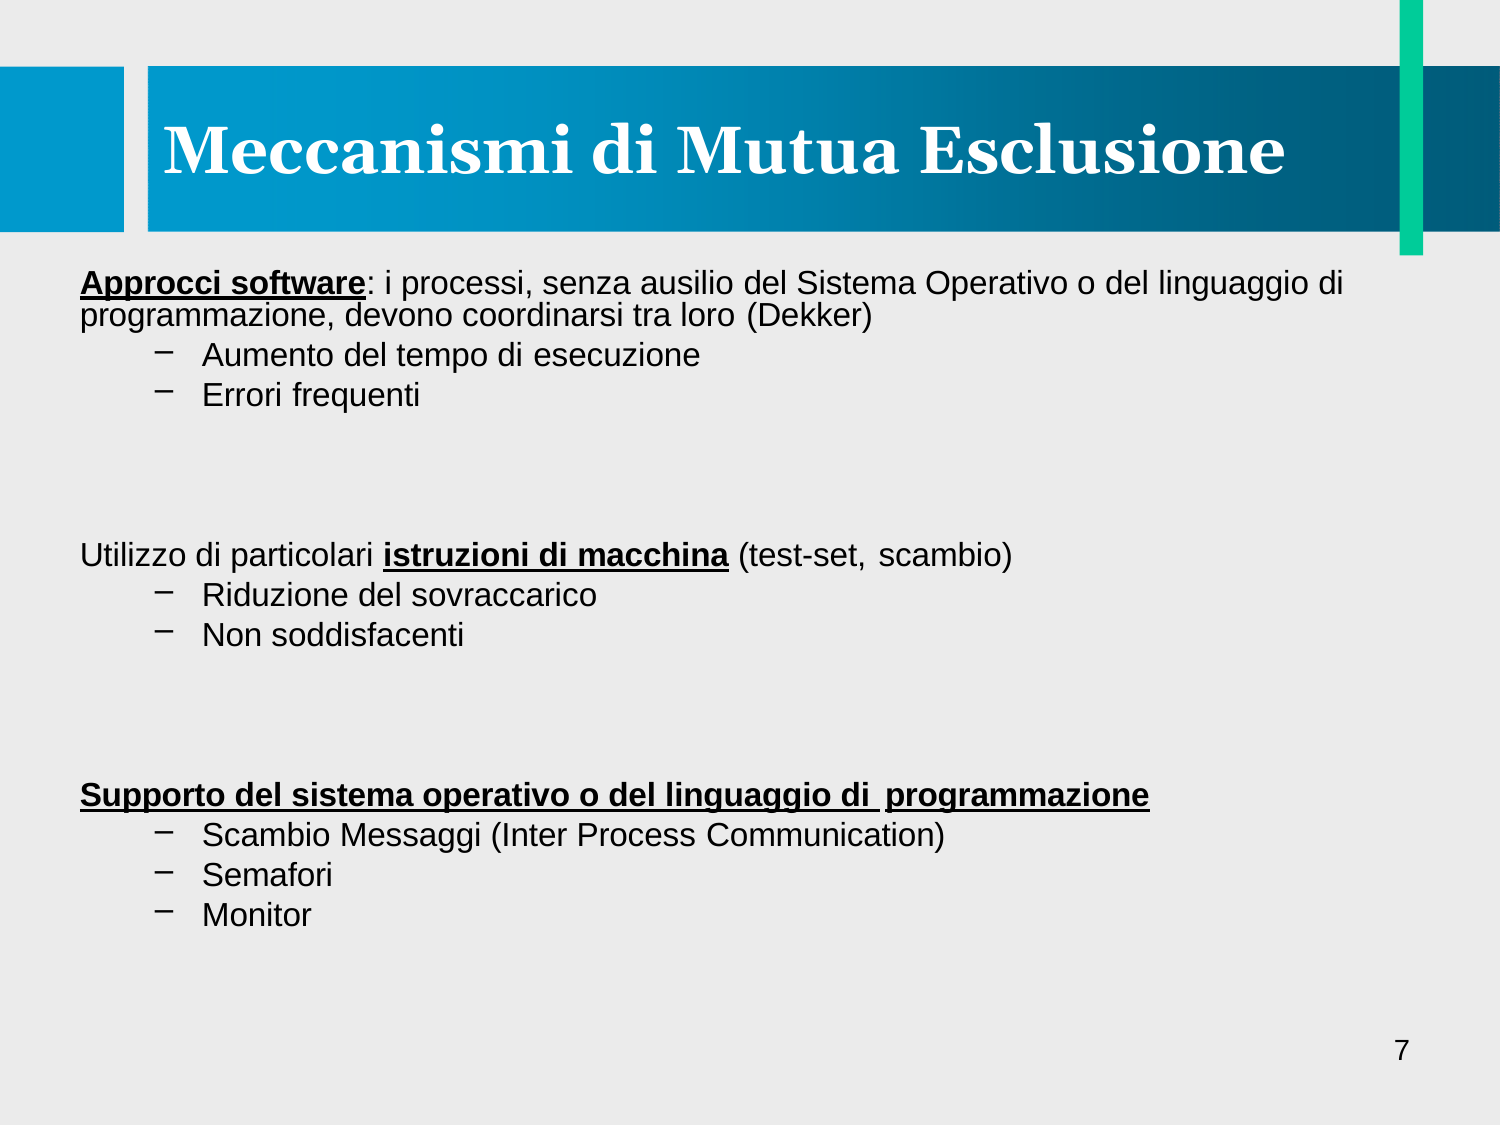

# Meccanismi di Mutua Esclusione

Approcci software: i processi, senza ausilio del Sistema Operativo o del linguaggio di  programmazione, devono coordinarsi tra loro (Dekker)
Aumento del tempo di esecuzione
Errori frequenti
Utilizzo di particolari istruzioni di macchina (test-set, scambio)
Riduzione del sovraccarico
Non soddisfacenti
Supporto del sistema operativo o del linguaggio di programmazione
Scambio Messaggi (Inter Process Communication)
Semafori
Monitor
7